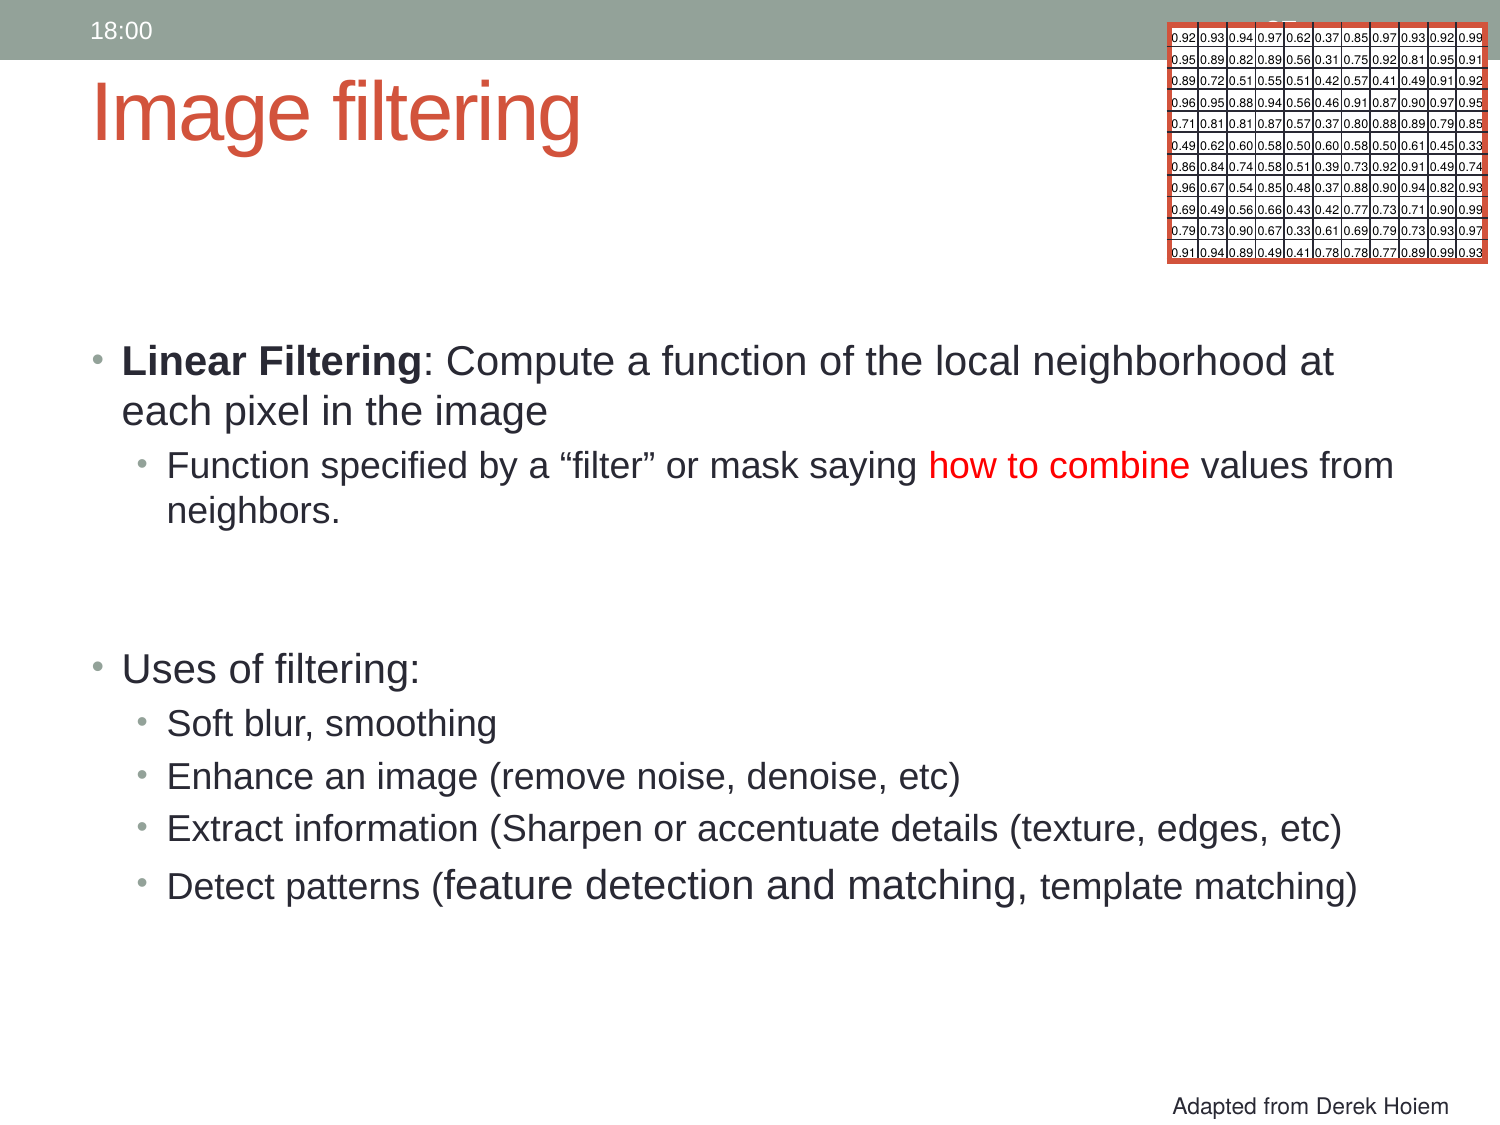

18:00
27
# Image filtering
| 0.92 | 0.93 | 0.94 | 0.97 | 0.62 | 0.37 | 0.85 | 0.97 | 0.93 | 0.92 | 0.99 |
| --- | --- | --- | --- | --- | --- | --- | --- | --- | --- | --- |
| 0.95 | 0.89 | 0.82 | 0.89 | 0.56 | 0.31 | 0.75 | 0.92 | 0.81 | 0.95 | 0.91 |
| 0.89 | 0.72 | 0.51 | 0.55 | 0.51 | 0.42 | 0.57 | 0.41 | 0.49 | 0.91 | 0.92 |
| 0.96 | 0.95 | 0.88 | 0.94 | 0.56 | 0.46 | 0.91 | 0.87 | 0.90 | 0.97 | 0.95 |
| 0.71 | 0.81 | 0.81 | 0.87 | 0.57 | 0.37 | 0.80 | 0.88 | 0.89 | 0.79 | 0.85 |
| 0.49 | 0.62 | 0.60 | 0.58 | 0.50 | 0.60 | 0.58 | 0.50 | 0.61 | 0.45 | 0.33 |
| 0.86 | 0.84 | 0.74 | 0.58 | 0.51 | 0.39 | 0.73 | 0.92 | 0.91 | 0.49 | 0.74 |
| 0.96 | 0.67 | 0.54 | 0.85 | 0.48 | 0.37 | 0.88 | 0.90 | 0.94 | 0.82 | 0.93 |
| 0.69 | 0.49 | 0.56 | 0.66 | 0.43 | 0.42 | 0.77 | 0.73 | 0.71 | 0.90 | 0.99 |
| 0.79 | 0.73 | 0.90 | 0.67 | 0.33 | 0.61 | 0.69 | 0.79 | 0.73 | 0.93 | 0.97 |
| 0.91 | 0.94 | 0.89 | 0.49 | 0.41 | 0.78 | 0.78 | 0.77 | 0.89 | 0.99 | 0.93 |
Linear Filtering: Compute a function of the local neighborhood at each pixel in the image
Function specified by a “filter” or mask saying how to combine values from neighbors.

Uses of filtering:
Soft blur, smoothing
Enhance an image (remove noise, denoise, etc)
Extract information (Sharpen or accentuate details (texture, edges, etc)
Detect patterns (feature detection and matching, template matching)
Adapted from Derek Hoiem